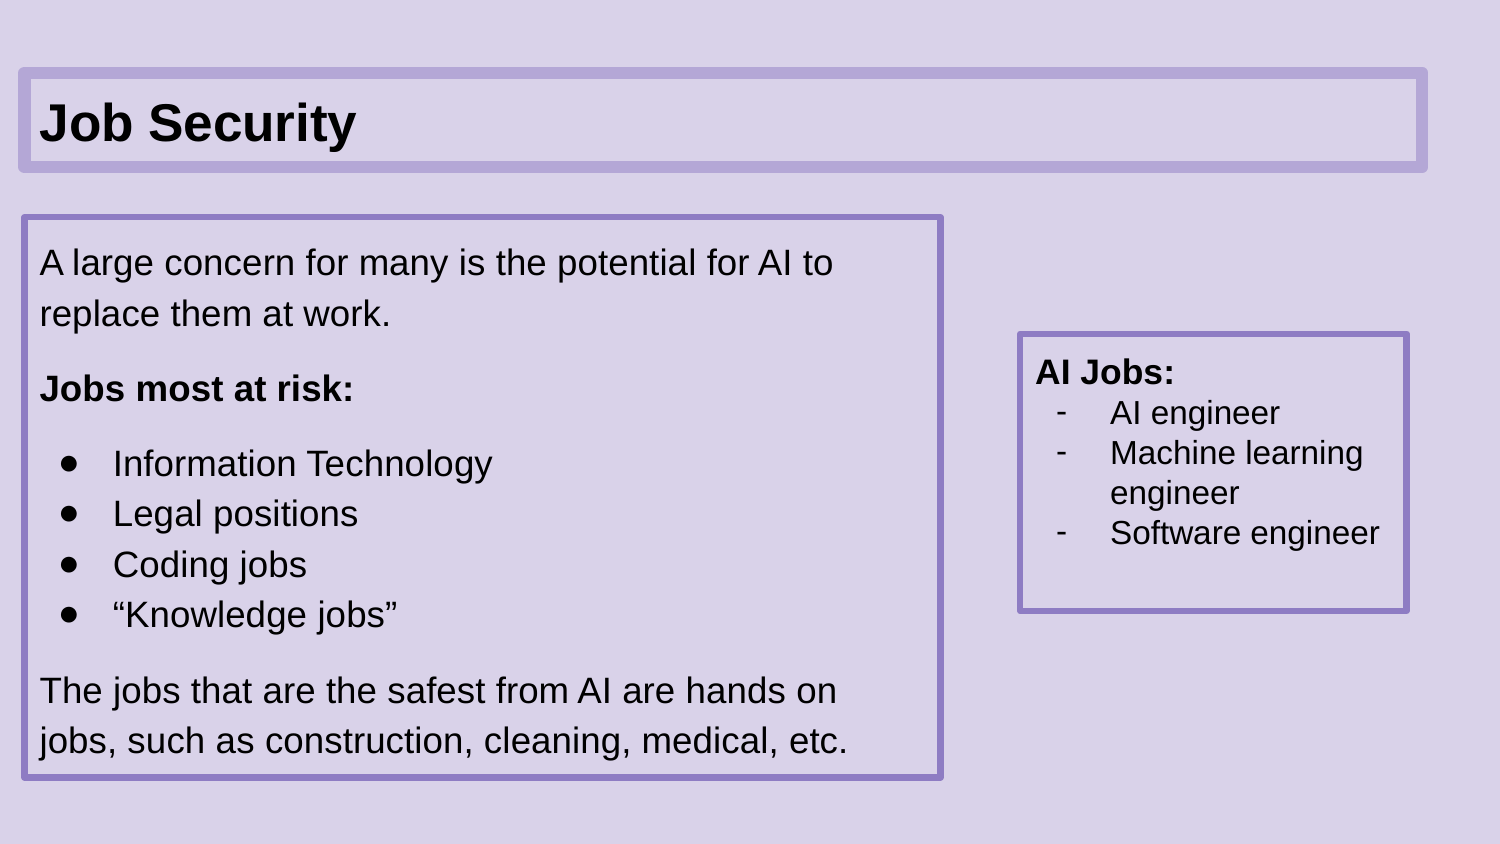

# Job Security
A large concern for many is the potential for AI to replace them at work.
Jobs most at risk:
Information Technology
Legal positions
Coding jobs
“Knowledge jobs”
The jobs that are the safest from AI are hands on jobs, such as construction, cleaning, medical, etc.

AI Jobs:
AI engineer
Machine learning engineer
Software engineer